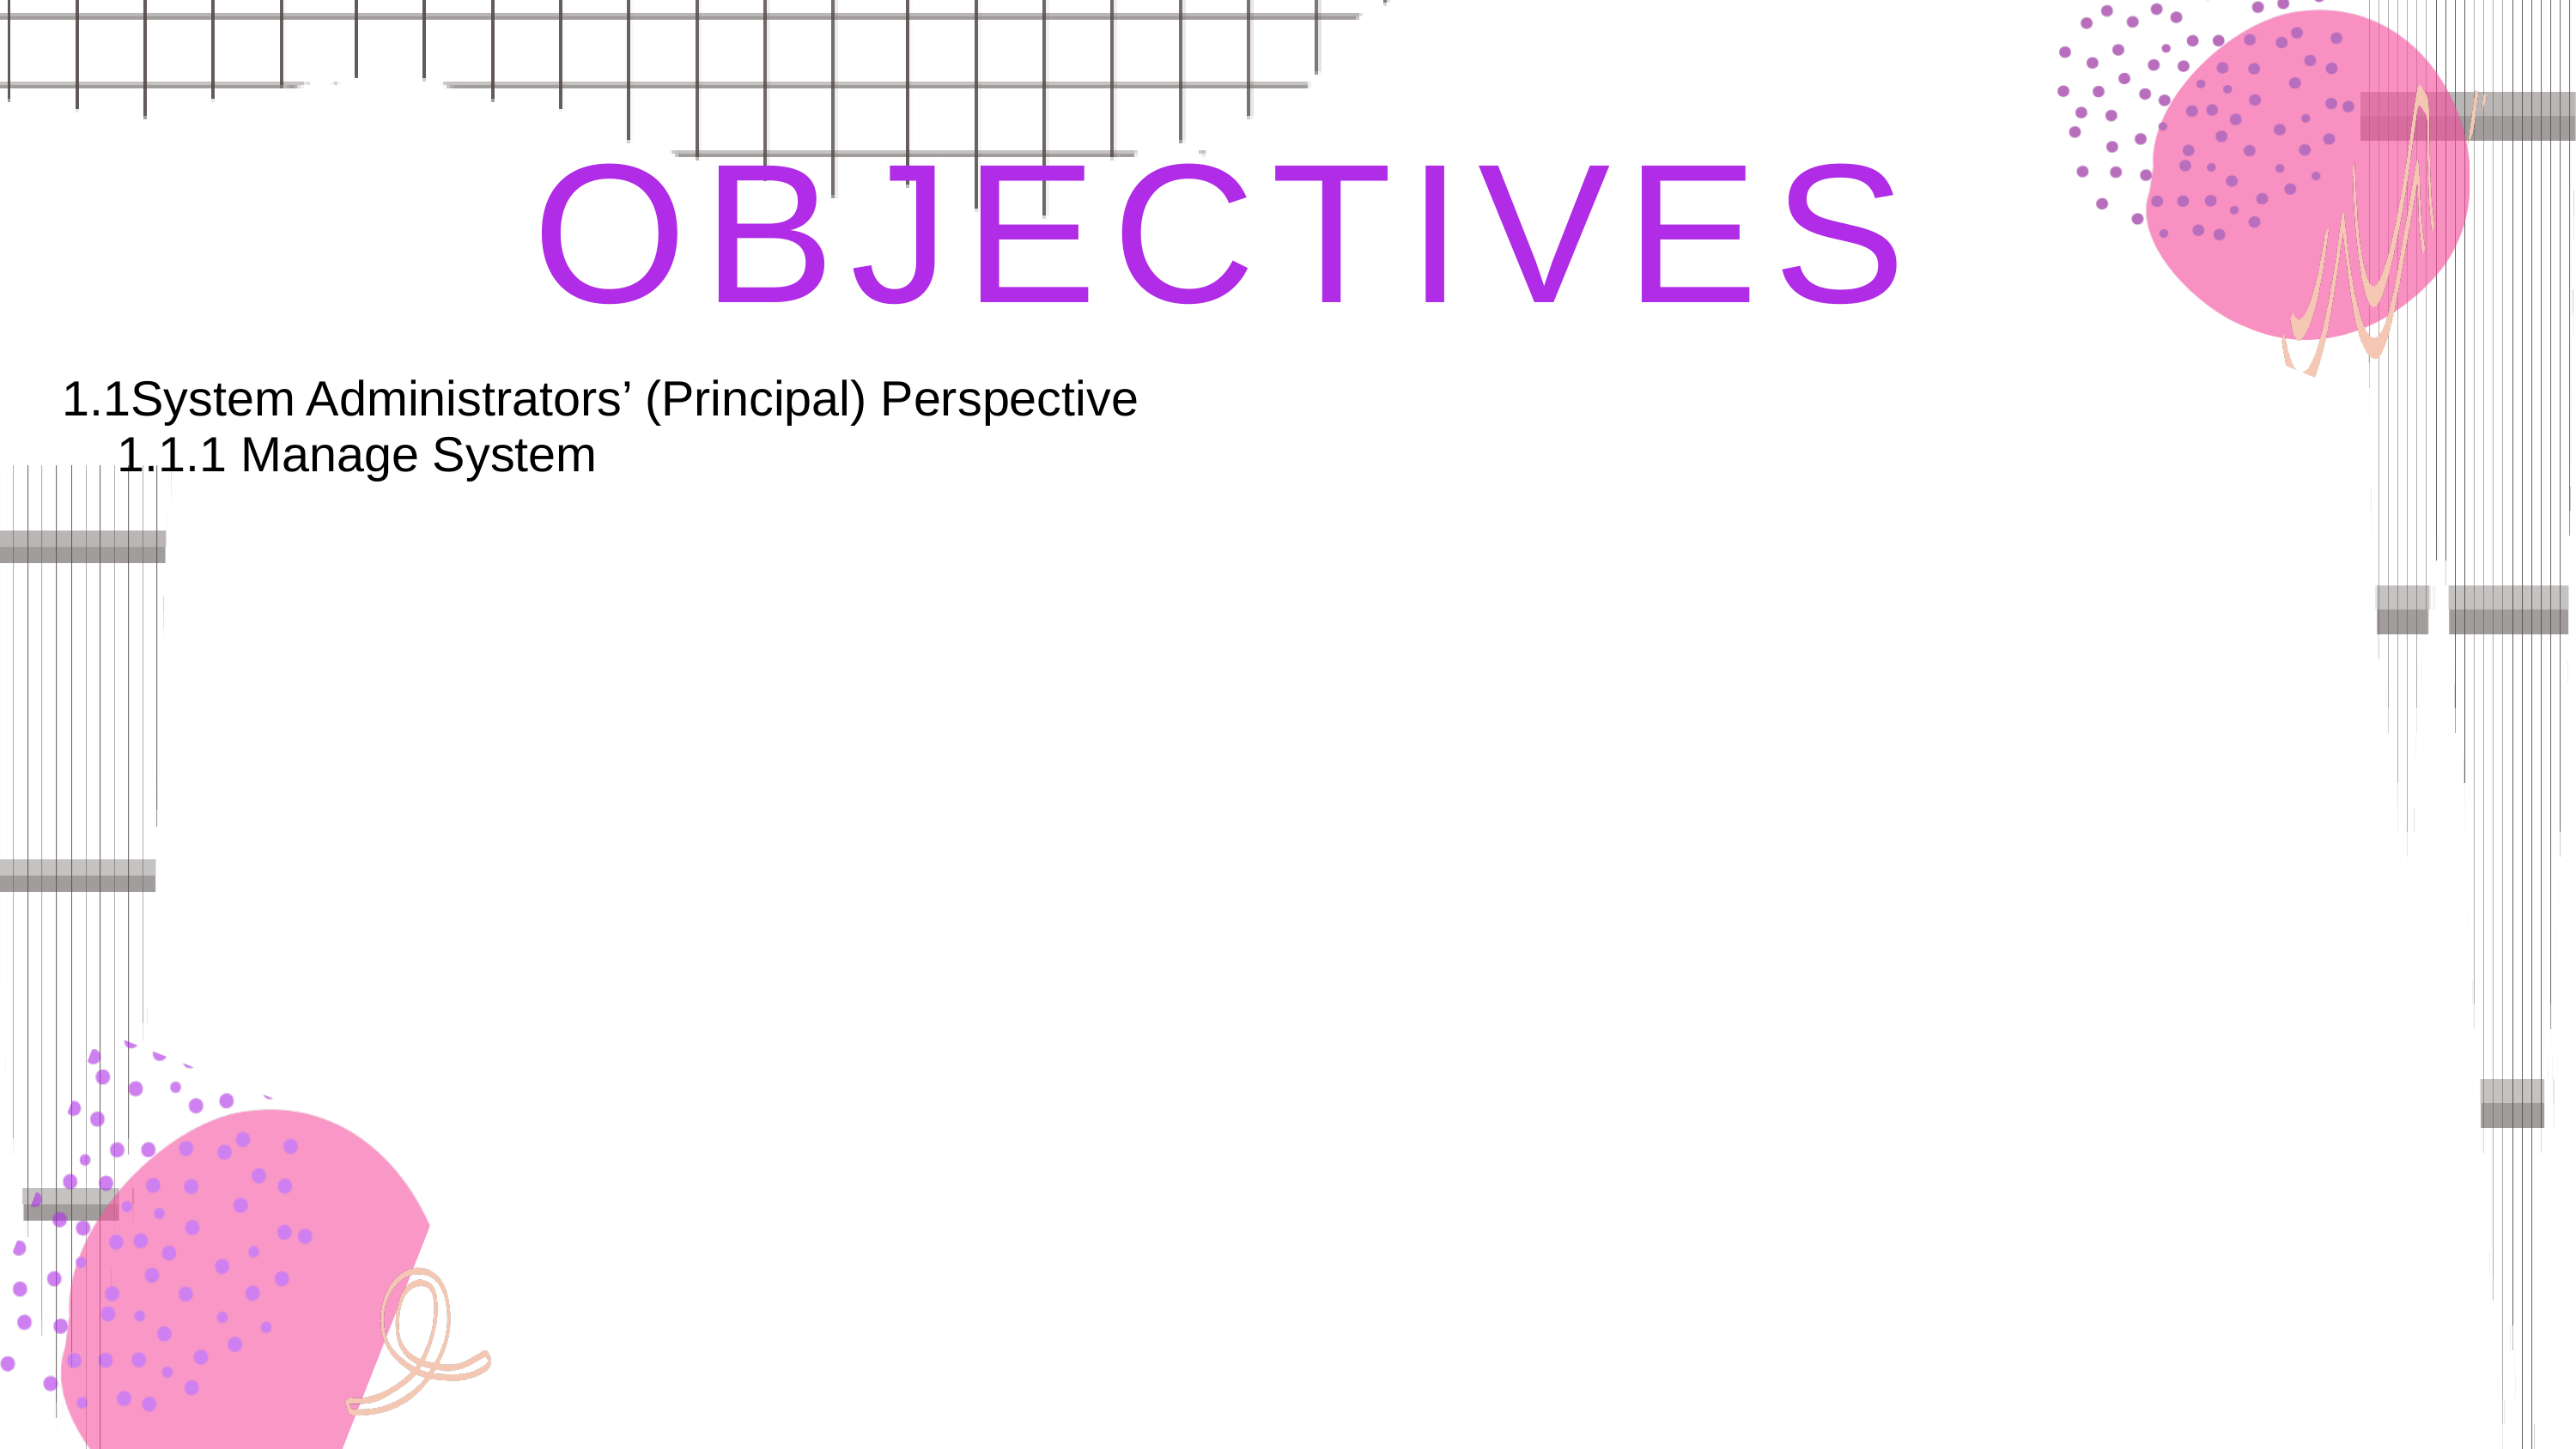

OBJECTIVES

1.1System Administrators’ (Principal) Perspective
    1.1.1 Manage System